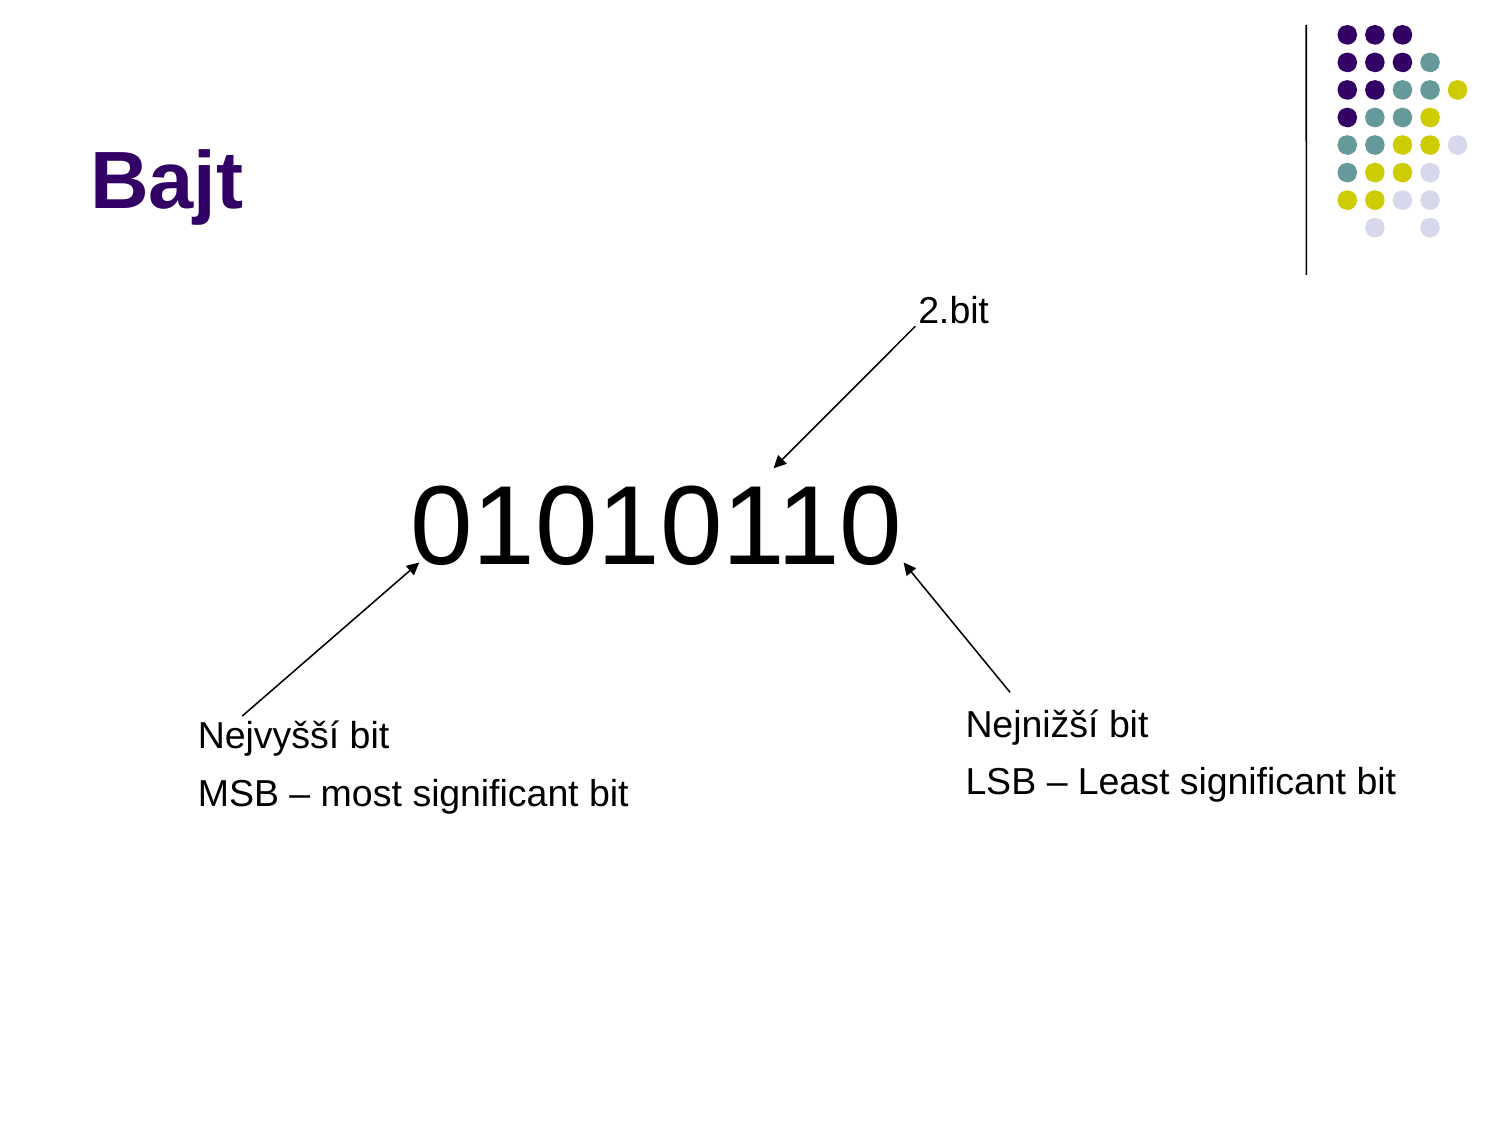

# Bajt
2.bit

01010110

Nejnižší bit
LSB – Least significant bit
Nejvyšší bit
MSB – most significant bit